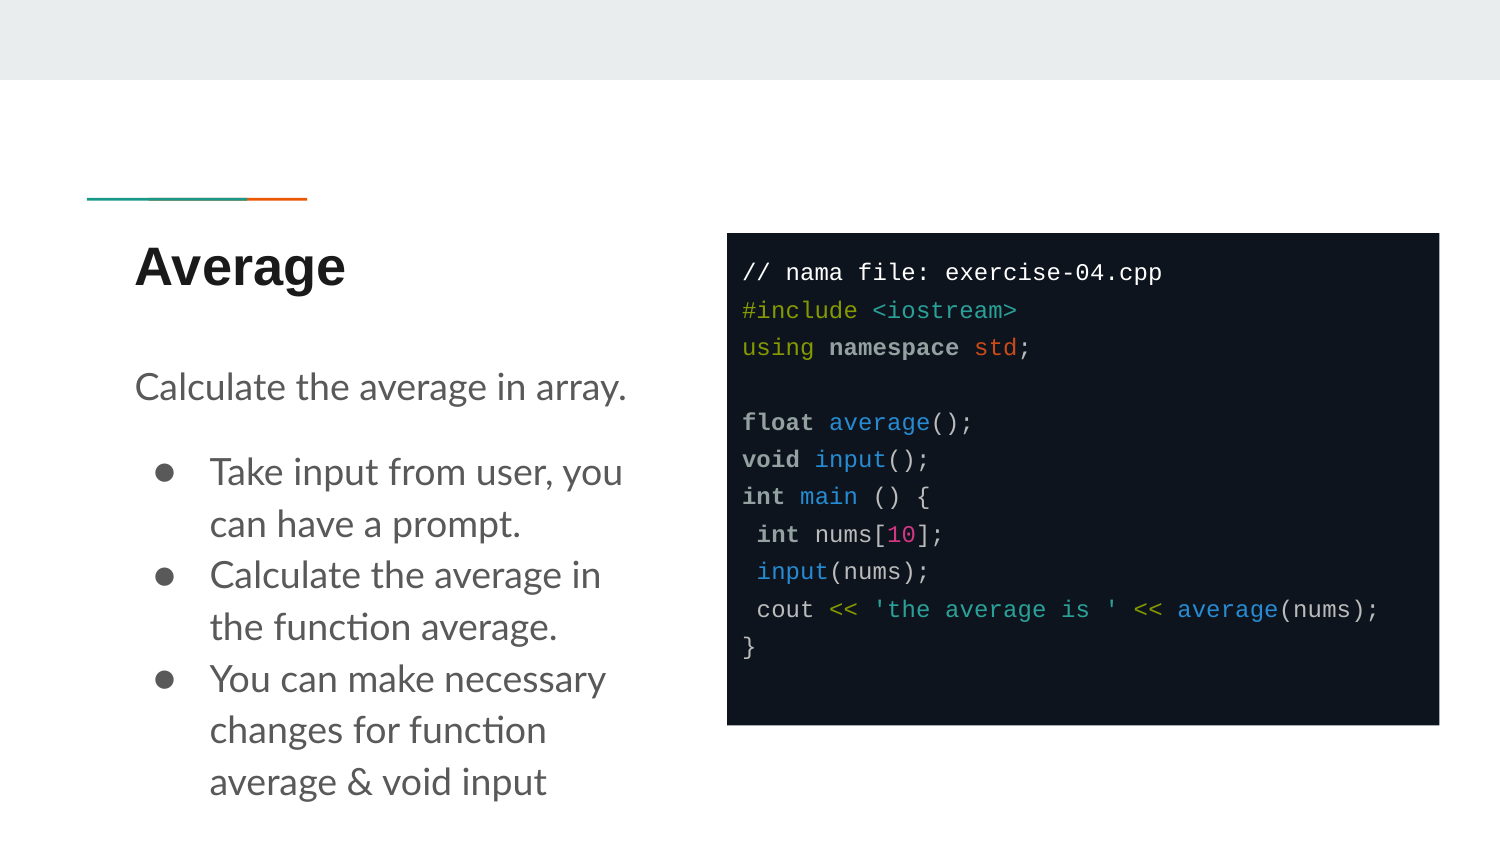

# Average
// nama file: exercise-04.cpp
#include <iostream>
using namespace std;

float average();
void input();
int main () {
 int nums[10];
 input(nums);
 cout << 'the average is ' << average(nums);
}

Calculate the average in array.
Take input from user, you can have a prompt.
Calculate the average in the function average.
You can make necessary changes for function average & void input